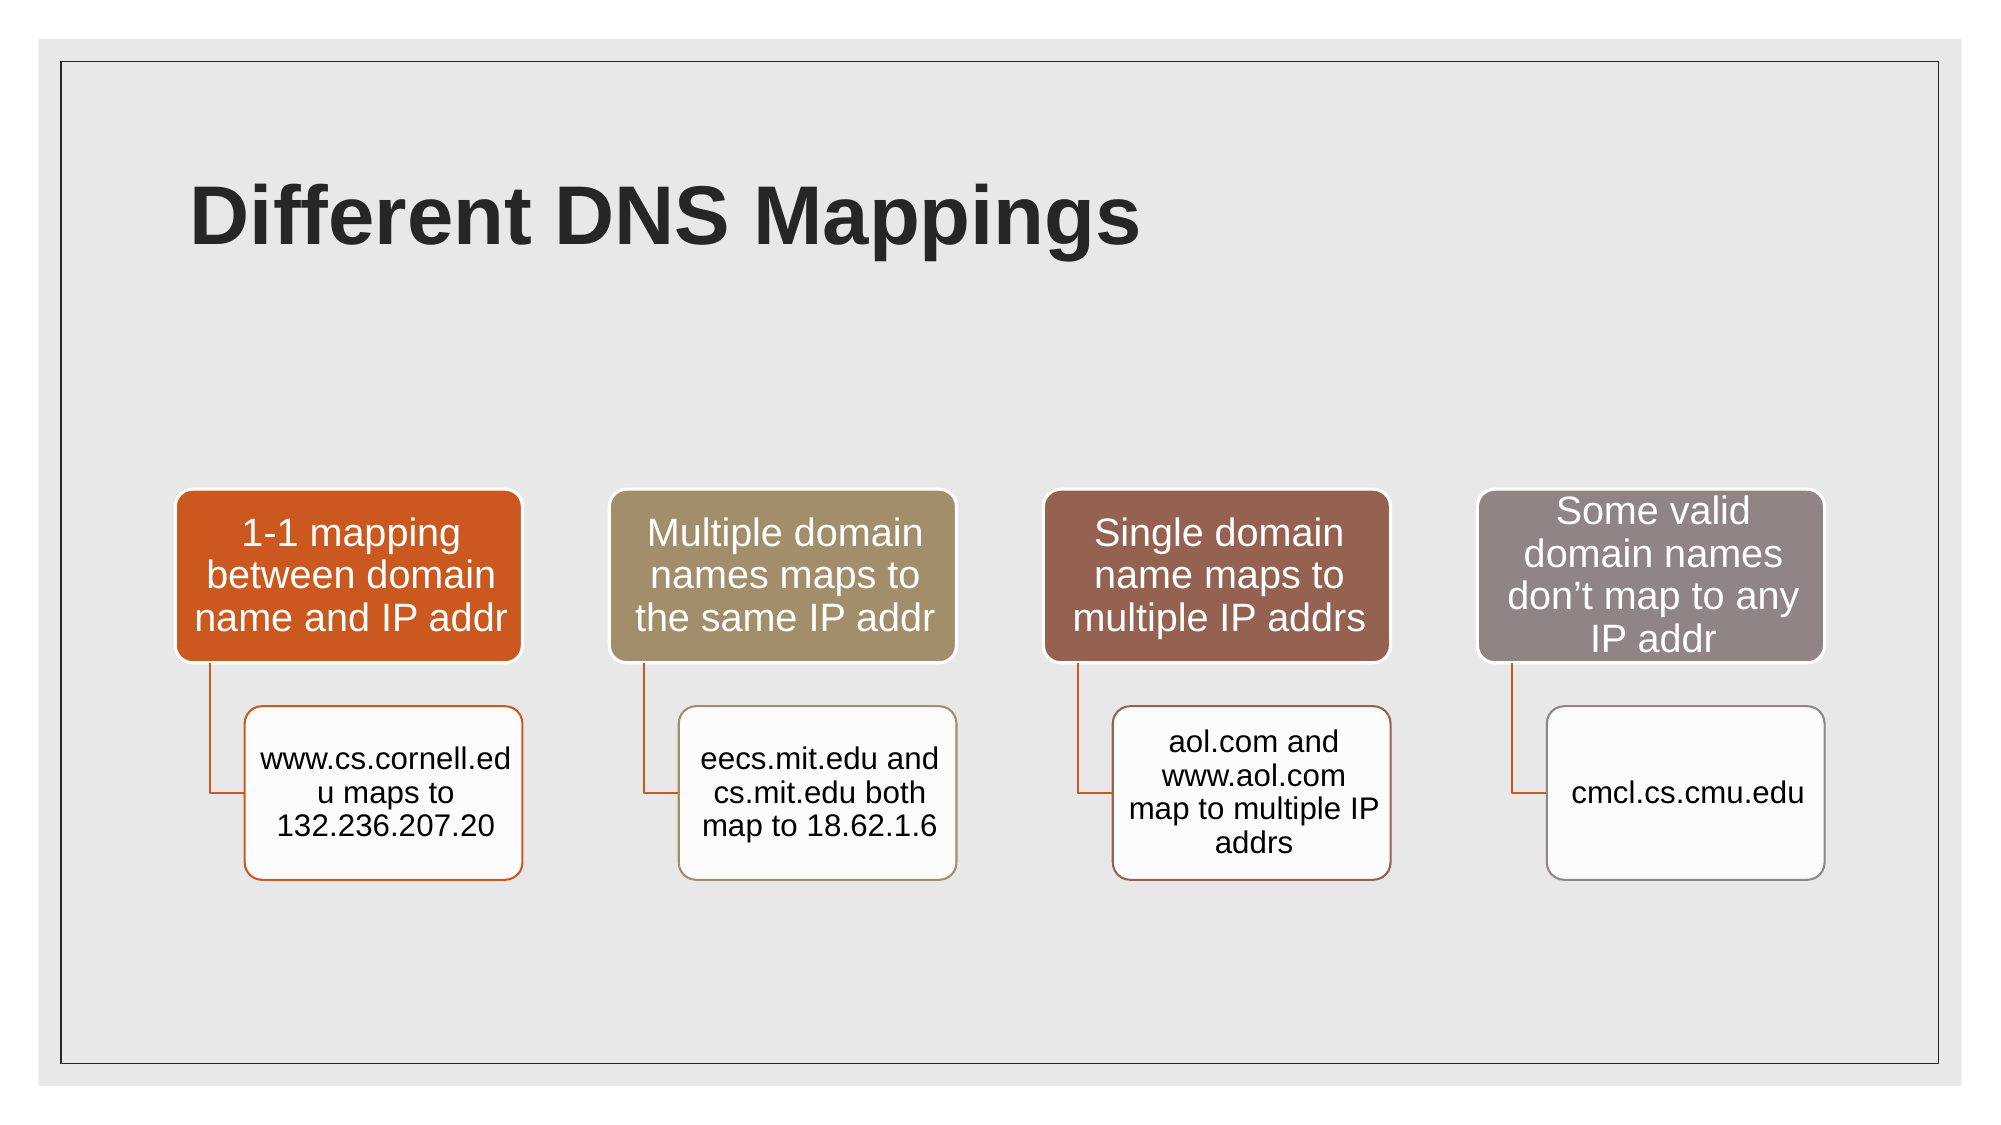

# Different DNS Mappings
1-1 mapping between domain name and IP addr
www.cs.cornell.edu maps to 132.236.207.20
Multiple domain names maps to the same IP addr
eecs.mit.edu and cs.mit.edu both map to 18.62.1.6
Single domain name maps to multiple IP addrs
aol.com and www.aol.com map to multiple IP addrs
Some valid domain names don’t map to any IP addr
cmcl.cs.cmu.edu